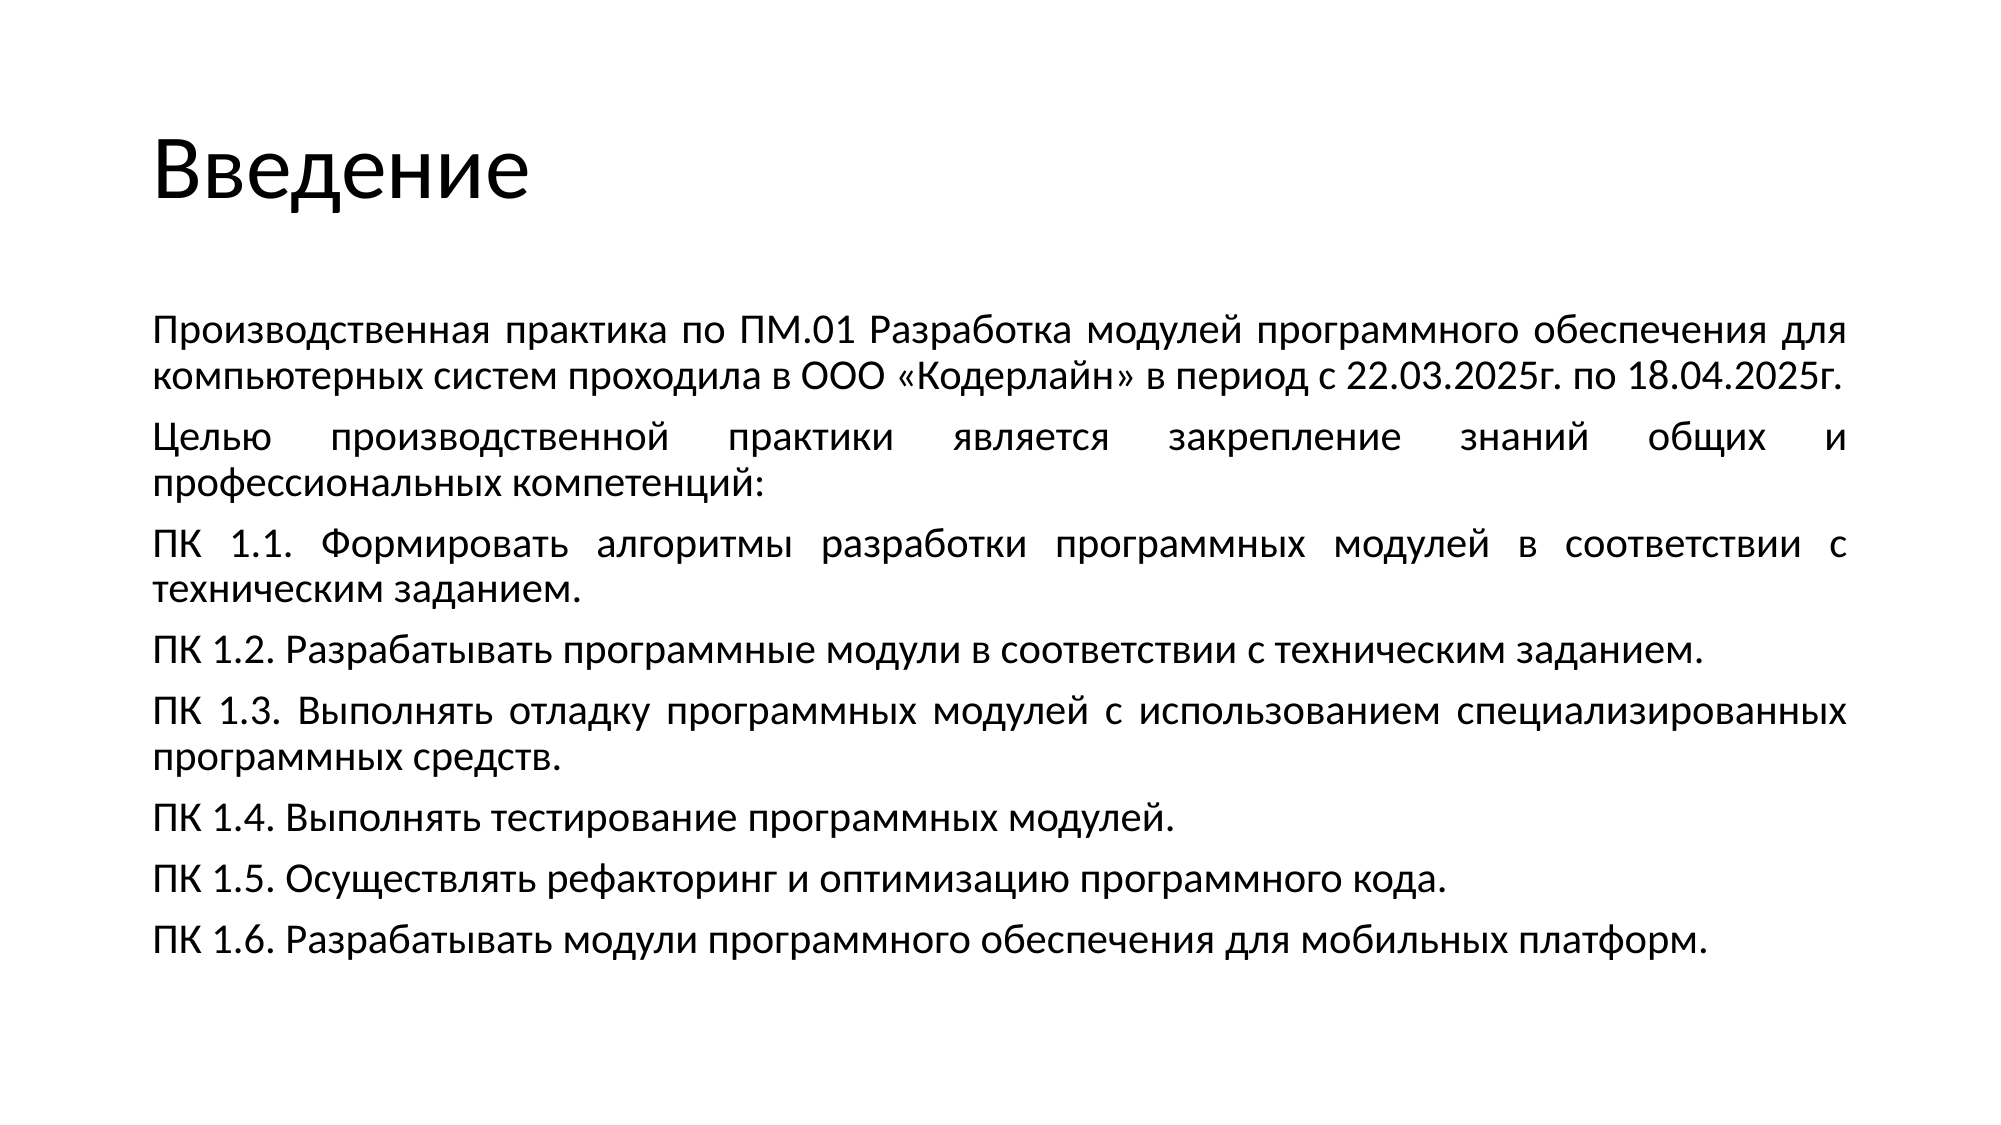

# Введение
Производственная практика по ПМ.01 Разработка модулей программного обеспечения для компьютерных систем проходила в ООО «Кодерлайн» в период с 22.03.2025г. по 18.04.2025г.
Целью производственной практики является закрепление знаний общих и профессиональных компетенций:
ПК 1.1. Формировать алгоритмы разработки программных модулей в соответствии с техническим заданием.
ПК 1.2. Разрабатывать программные модули в соответствии с техническим заданием.
ПК 1.3. Выполнять отладку программных модулей с использованием специализированных программных средств.
ПК 1.4. Выполнять тестирование программных модулей.
ПК 1.5. Осуществлять рефакторинг и оптимизацию программного кода.
ПК 1.6. Разрабатывать модули программного обеспечения для мобильных платформ.